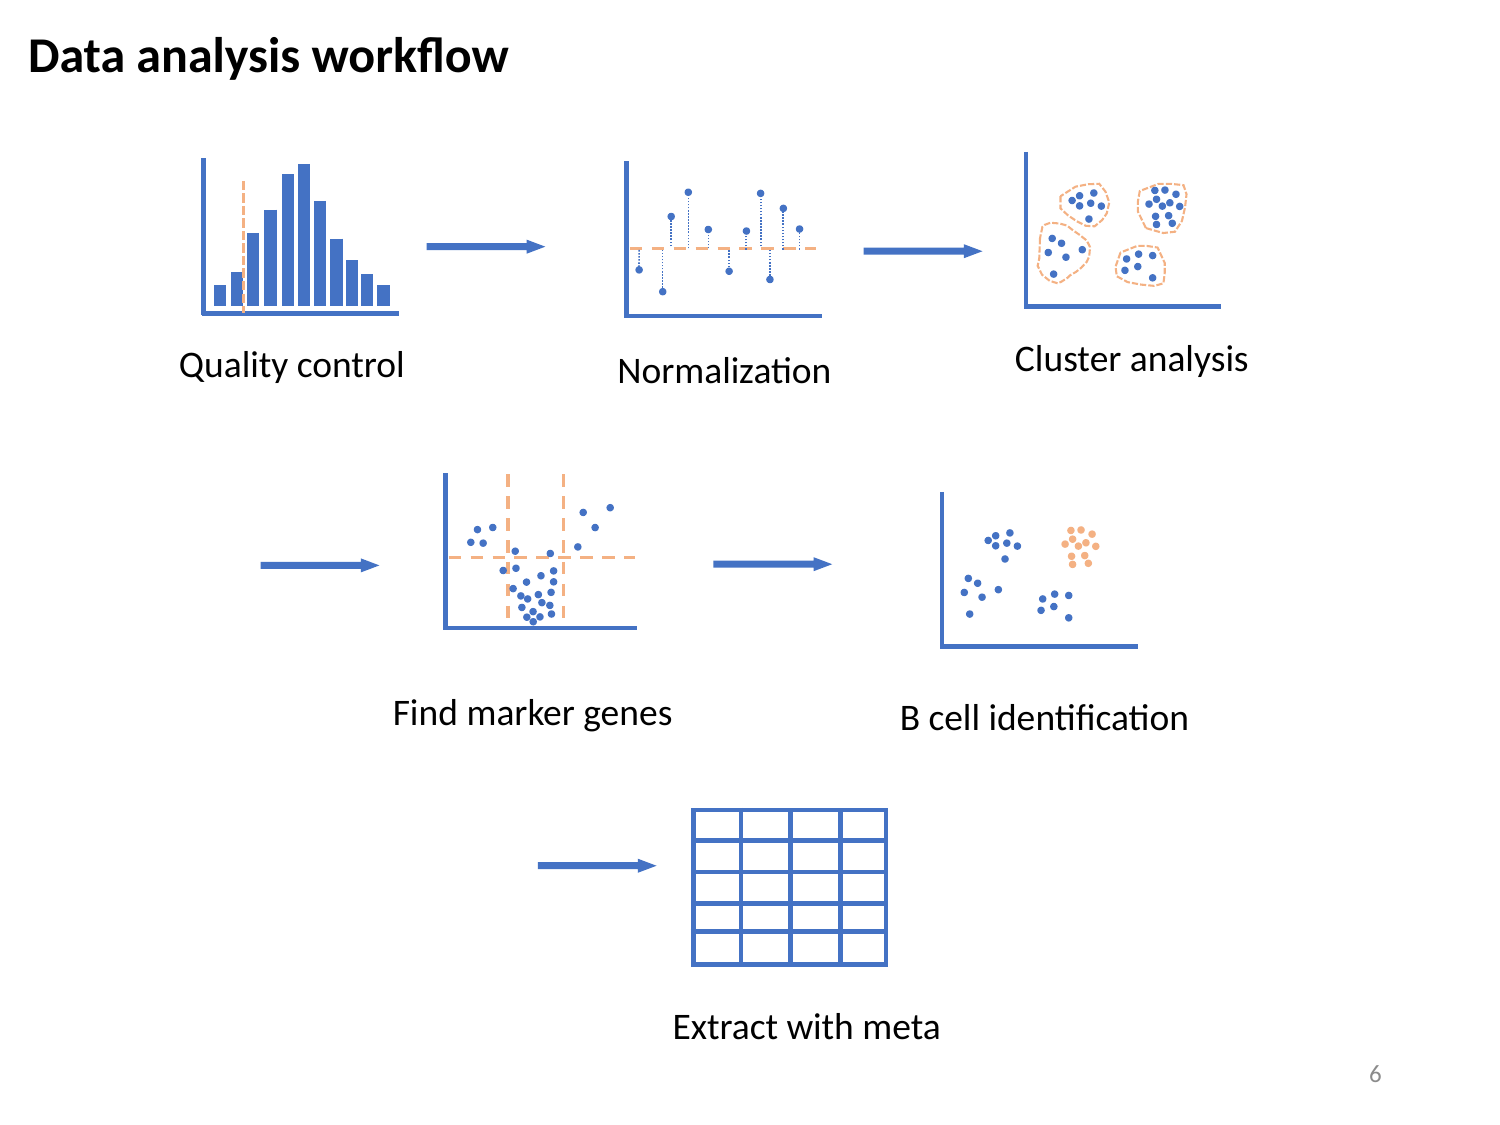

Data analysis workflow

Cluster analysis

Normalization

Quality control

B cell identification

Find marker genes

Extract with meta
6